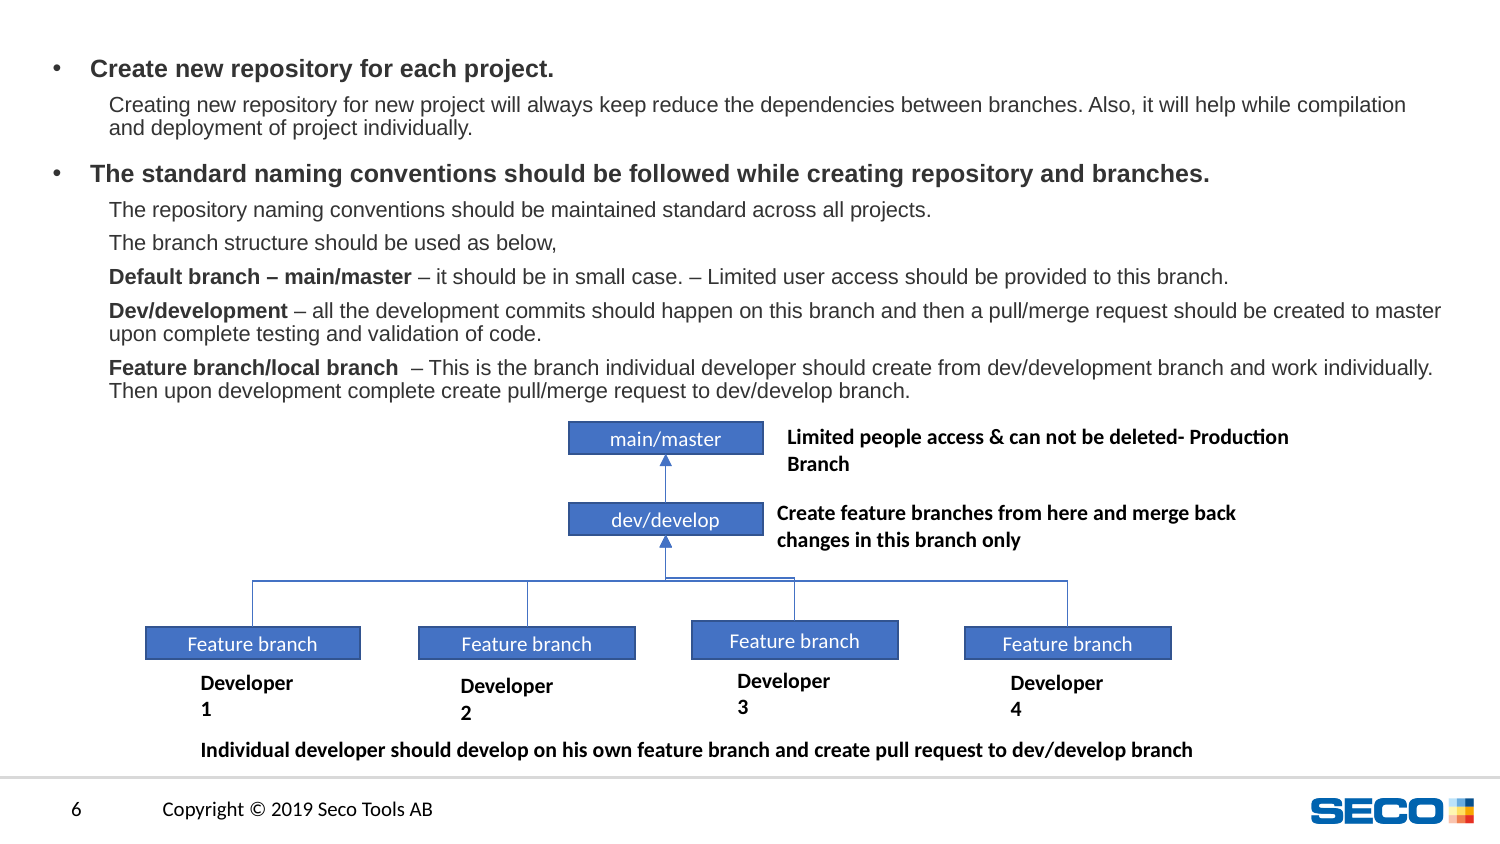

Create new repository for each project.
Creating new repository for new project will always keep reduce the dependencies between branches. Also, it will help while compilation and deployment of project individually.
The standard naming conventions should be followed while creating repository and branches.
The repository naming conventions should be maintained standard across all projects.
The branch structure should be used as below,
Default branch – main/master – it should be in small case. – Limited user access should be provided to this branch.
Dev/development – all the development commits should happen on this branch and then a pull/merge request should be created to master upon complete testing and validation of code.
Feature branch/local branch  – This is the branch individual developer should create from dev/development branch and work individually. Then upon development complete create pull/merge request to dev/develop branch.

Limited people access & can not be deleted- Production Branch
main/master
Create feature branches from here and merge back changes in this branch only
dev/develop
Feature branch
Feature branch
Feature branch
Feature branch
Developer 3
Developer 4
Developer 1
Developer 2
Individual developer should develop on his own feature branch and create pull request to dev/develop branch